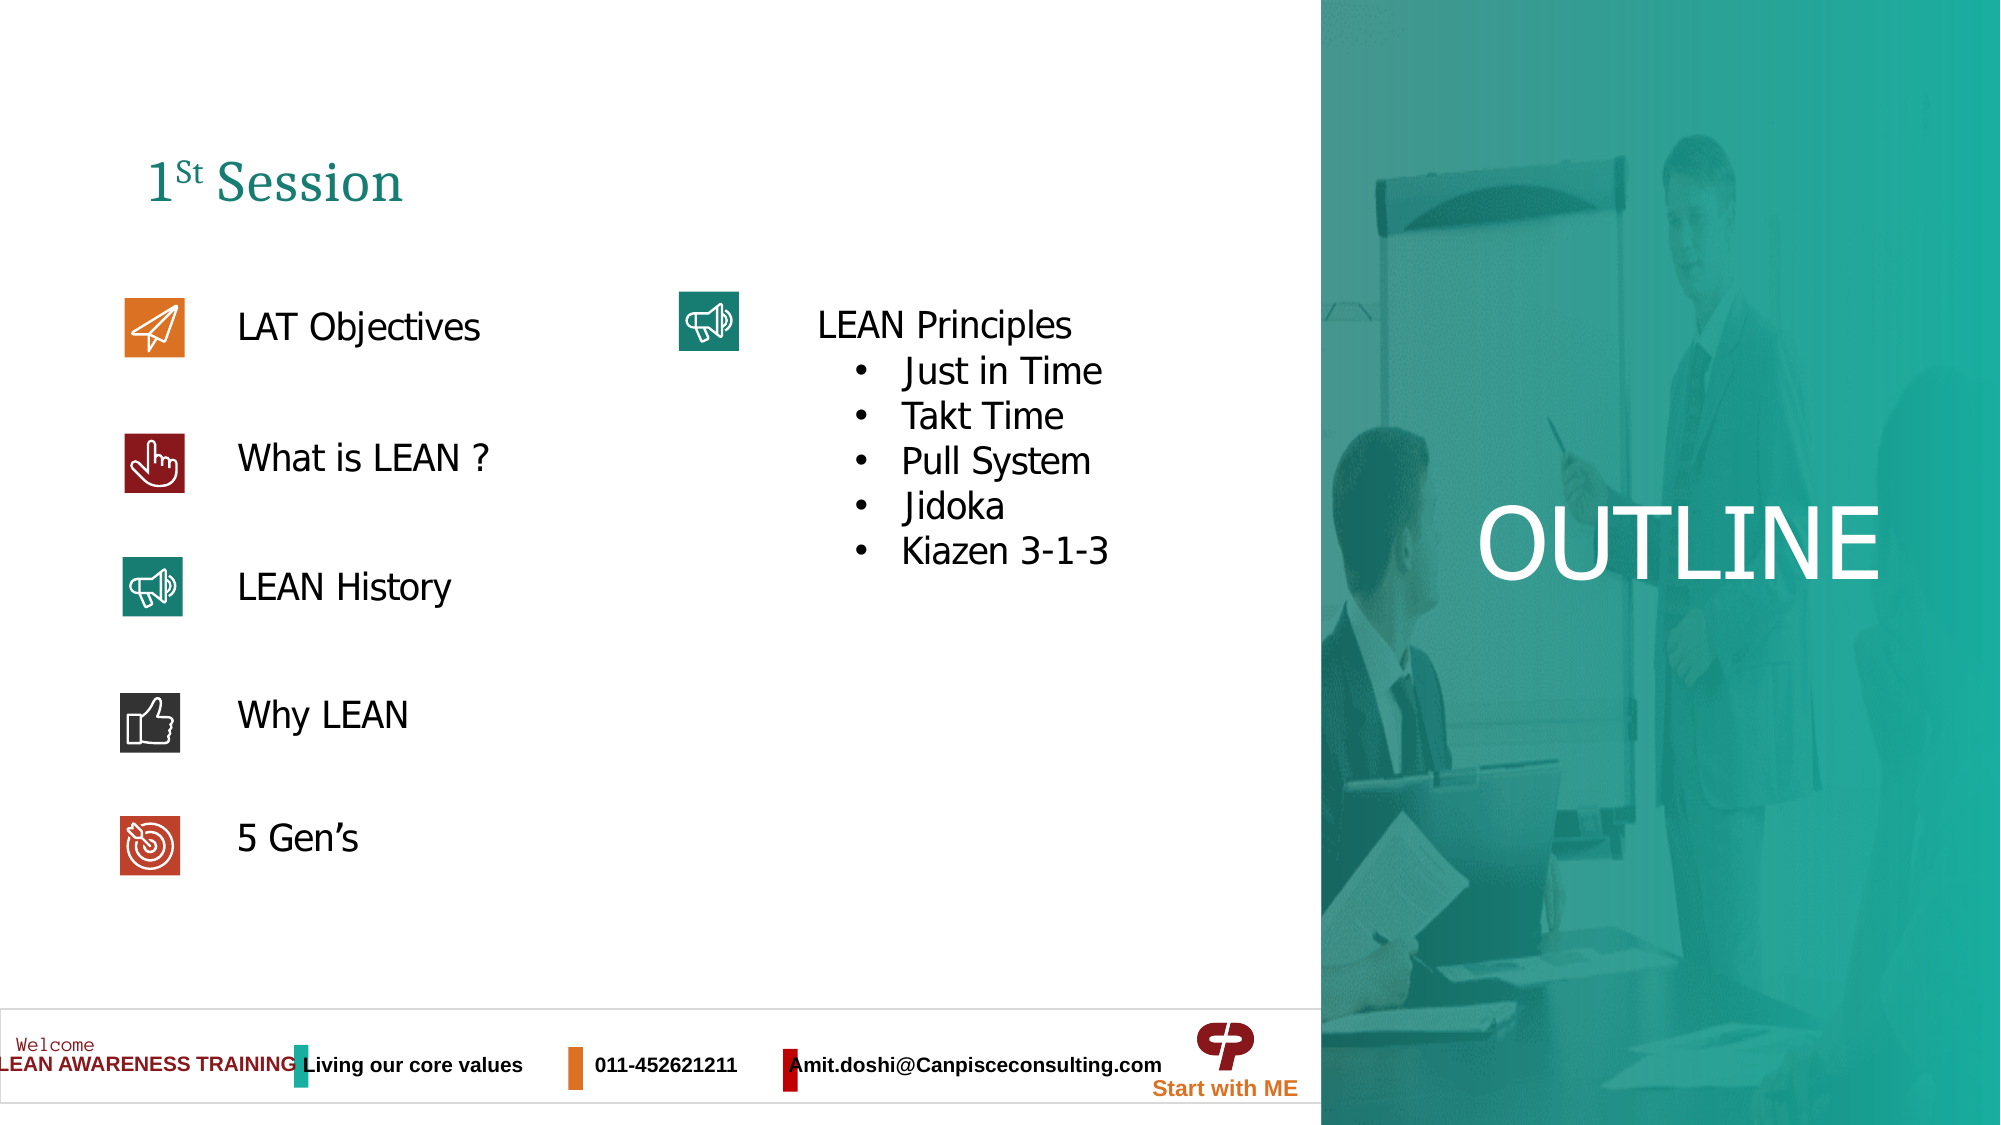

1St Session

LEAN Principles
Just in Time
Takt Time
Pull System
Jidoka
Kiazen 3-1-3
LAT Objectives

What is LEAN ?

LEAN History

Why LEAN

5 Gen’s

OUTLINE